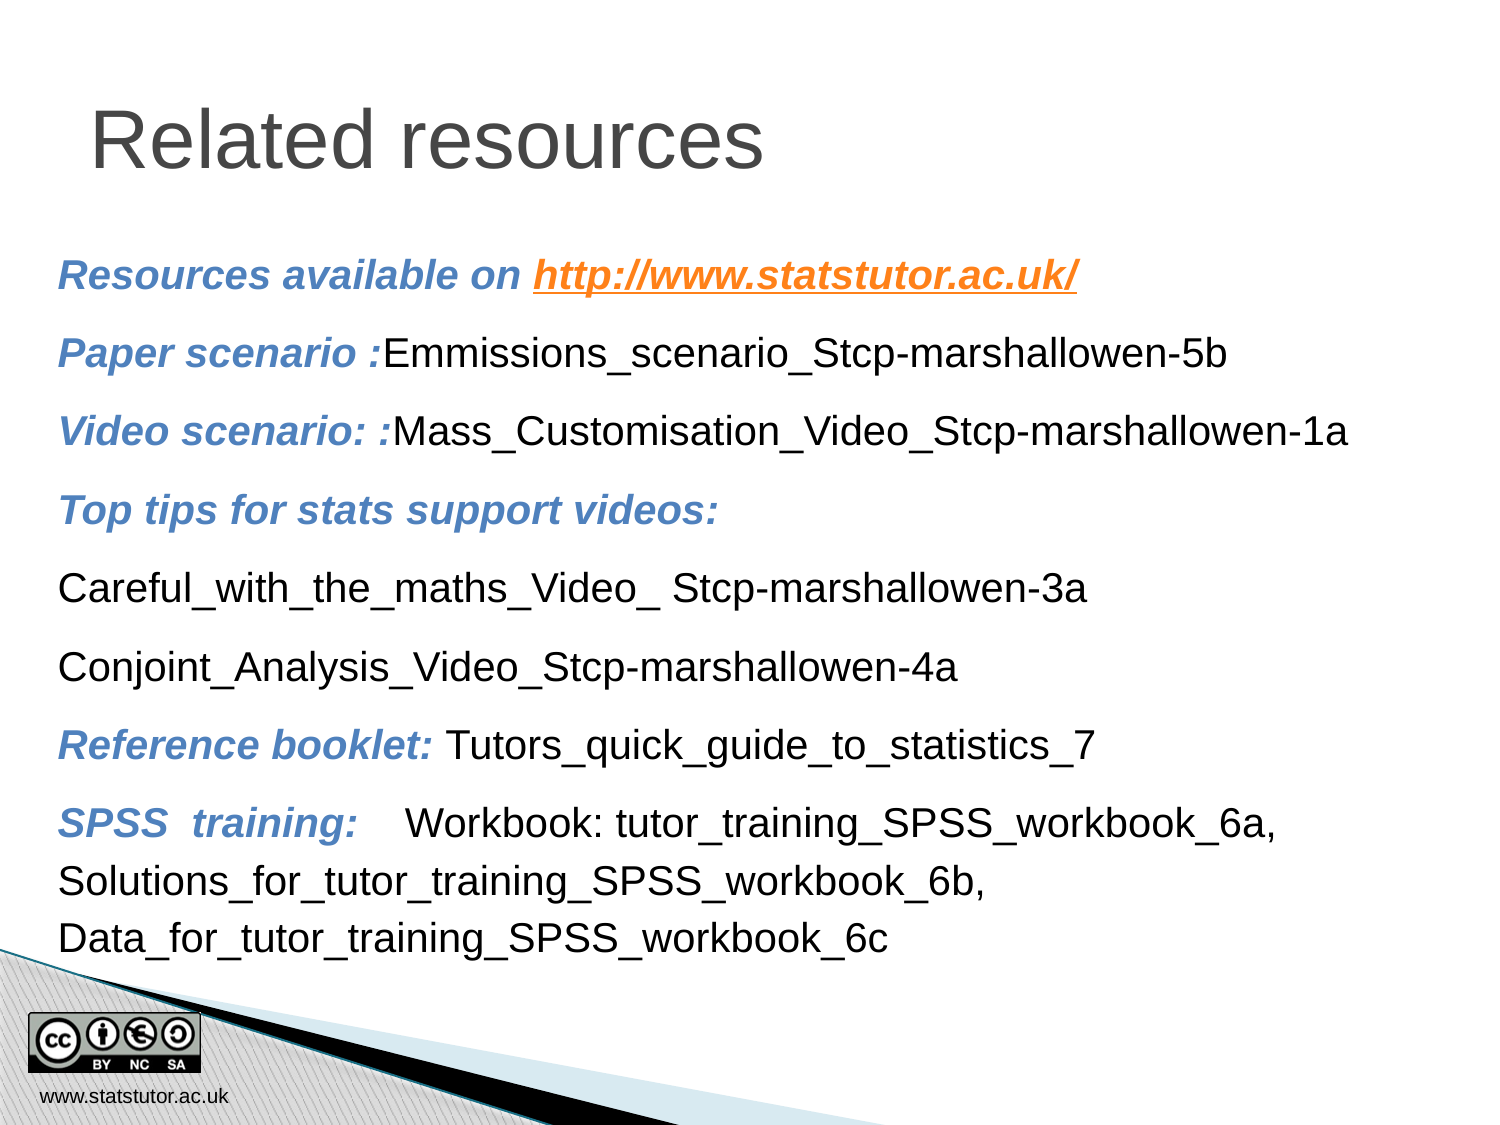

Related resources
Resources available on http://www.statstutor.ac.uk/
Paper scenario :Emmissions_scenario_Stcp-marshallowen-5b
Video scenario: :Mass_Customisation_Video_Stcp-marshallowen-1a
Top tips for stats support videos:
Careful_with_the_maths_Video_ Stcp-marshallowen-3a
Conjoint_Analysis_Video_Stcp-marshallowen-4a
Reference booklet: Tutors_quick_guide_to_statistics_7
SPSS  training:    Workbook: tutor_training_SPSS_workbook_6a, Solutions_for_tutor_training_SPSS_workbook_6b, Data_for_tutor_training_SPSS_workbook_6c
www.statstutor.ac.uk